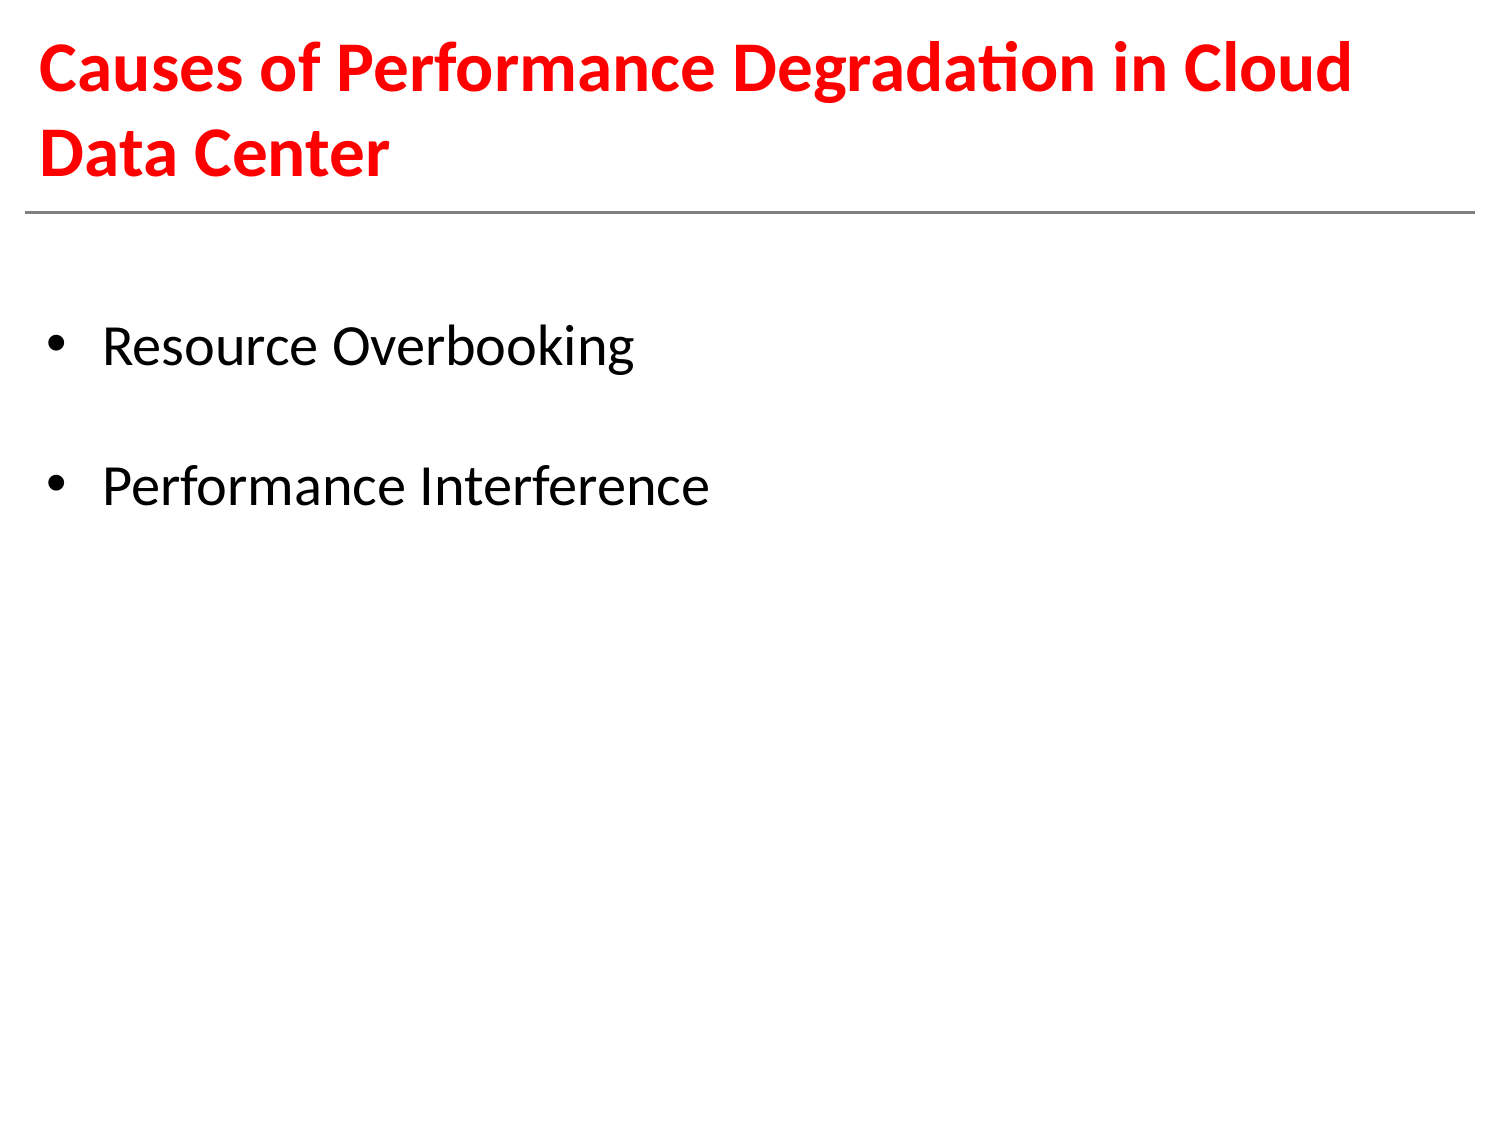

# Causes of Performance Degradation in Cloud Data Center
Resource Overbooking

Performance Interference